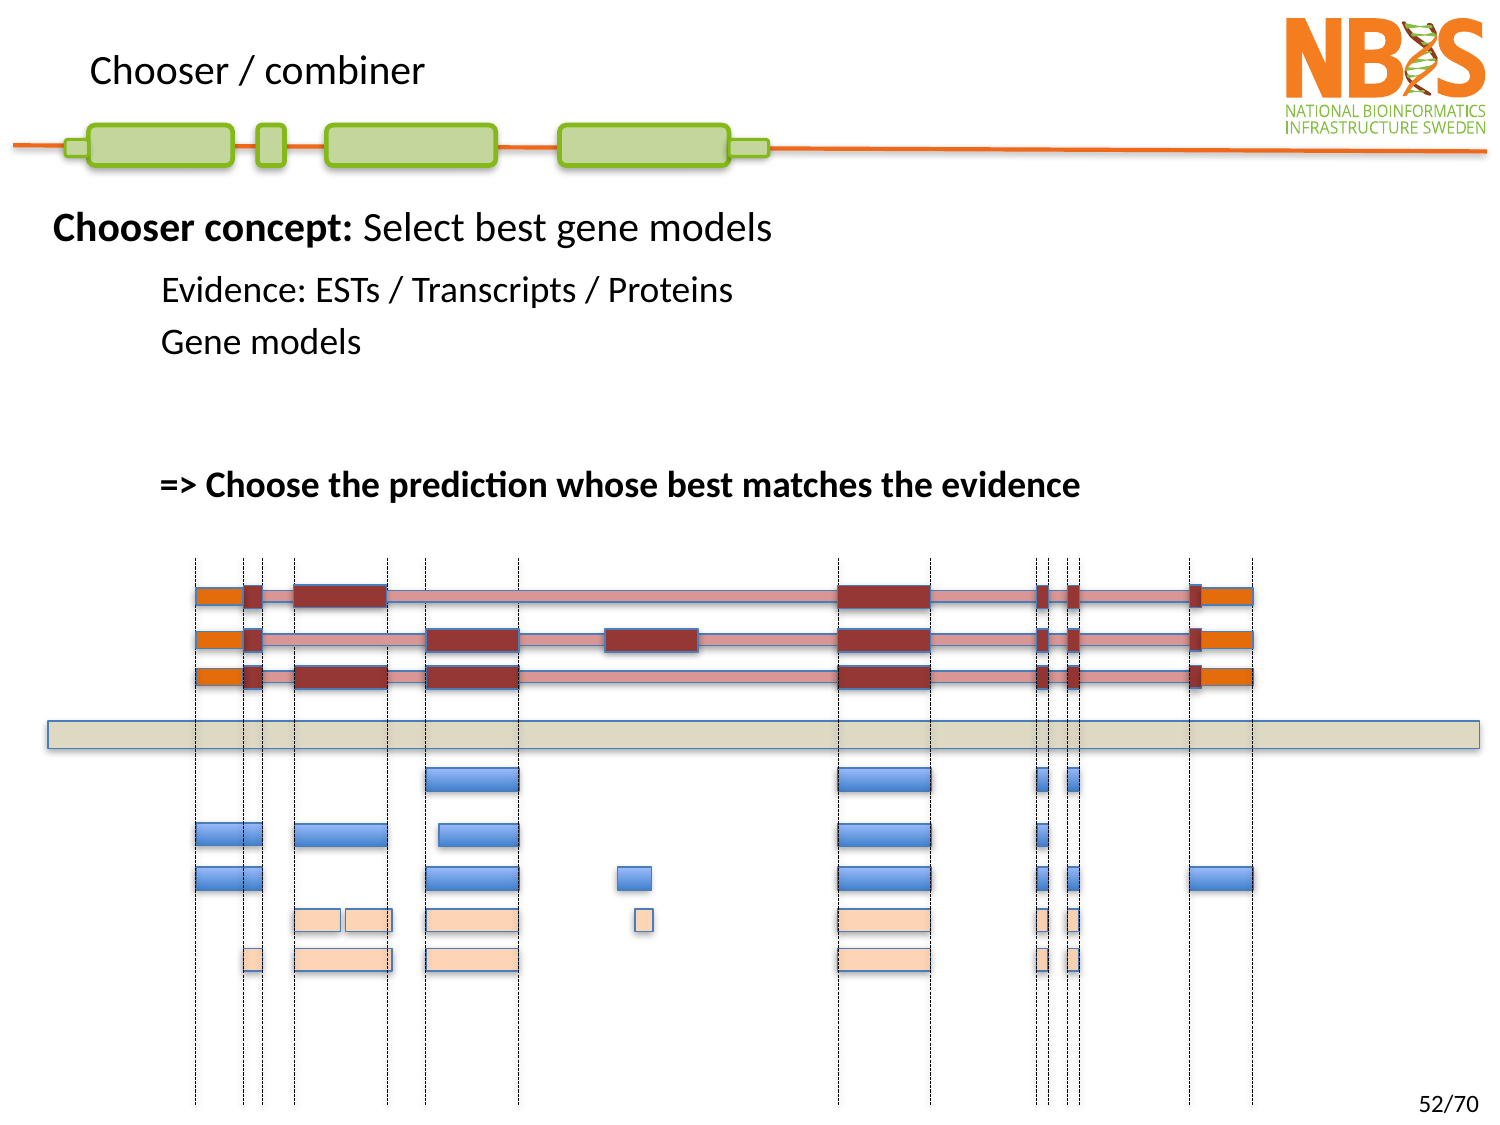

# Chooser / combiner
Chooser concept: Select best gene models
Evidence: ESTs / Transcripts / Proteins
Gene models
=> Choose the prediction whose best matches the evidence

52/70